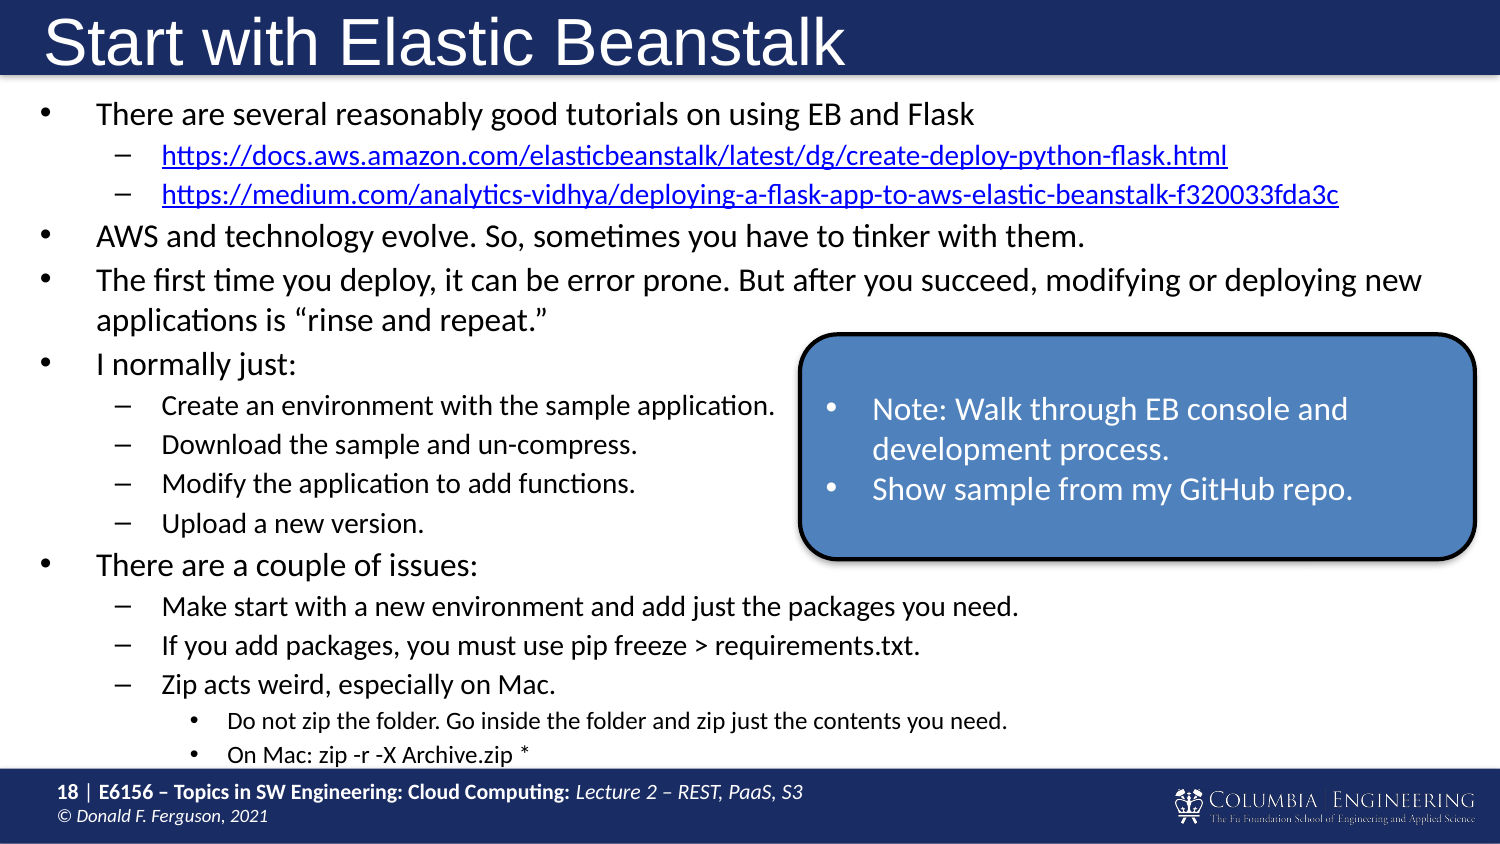

# Start with Elastic Beanstalk
There are several reasonably good tutorials on using EB and Flask
https://docs.aws.amazon.com/elasticbeanstalk/latest/dg/create-deploy-python-flask.html
https://medium.com/analytics-vidhya/deploying-a-flask-app-to-aws-elastic-beanstalk-f320033fda3c
AWS and technology evolve. So, sometimes you have to tinker with them.
The first time you deploy, it can be error prone. But after you succeed, modifying or deploying new applications is “rinse and repeat.”
I normally just:
Create an environment with the sample application.
Download the sample and un-compress.
Modify the application to add functions.
Upload a new version.
There are a couple of issues:
Make start with a new environment and add just the packages you need.
If you add packages, you must use pip freeze > requirements.txt.
Zip acts weird, especially on Mac.
Do not zip the folder. Go inside the folder and zip just the contents you need.
On Mac: zip -r -X Archive.zip *
Note: Walk through EB console and
development process.
Show sample from my GitHub repo.